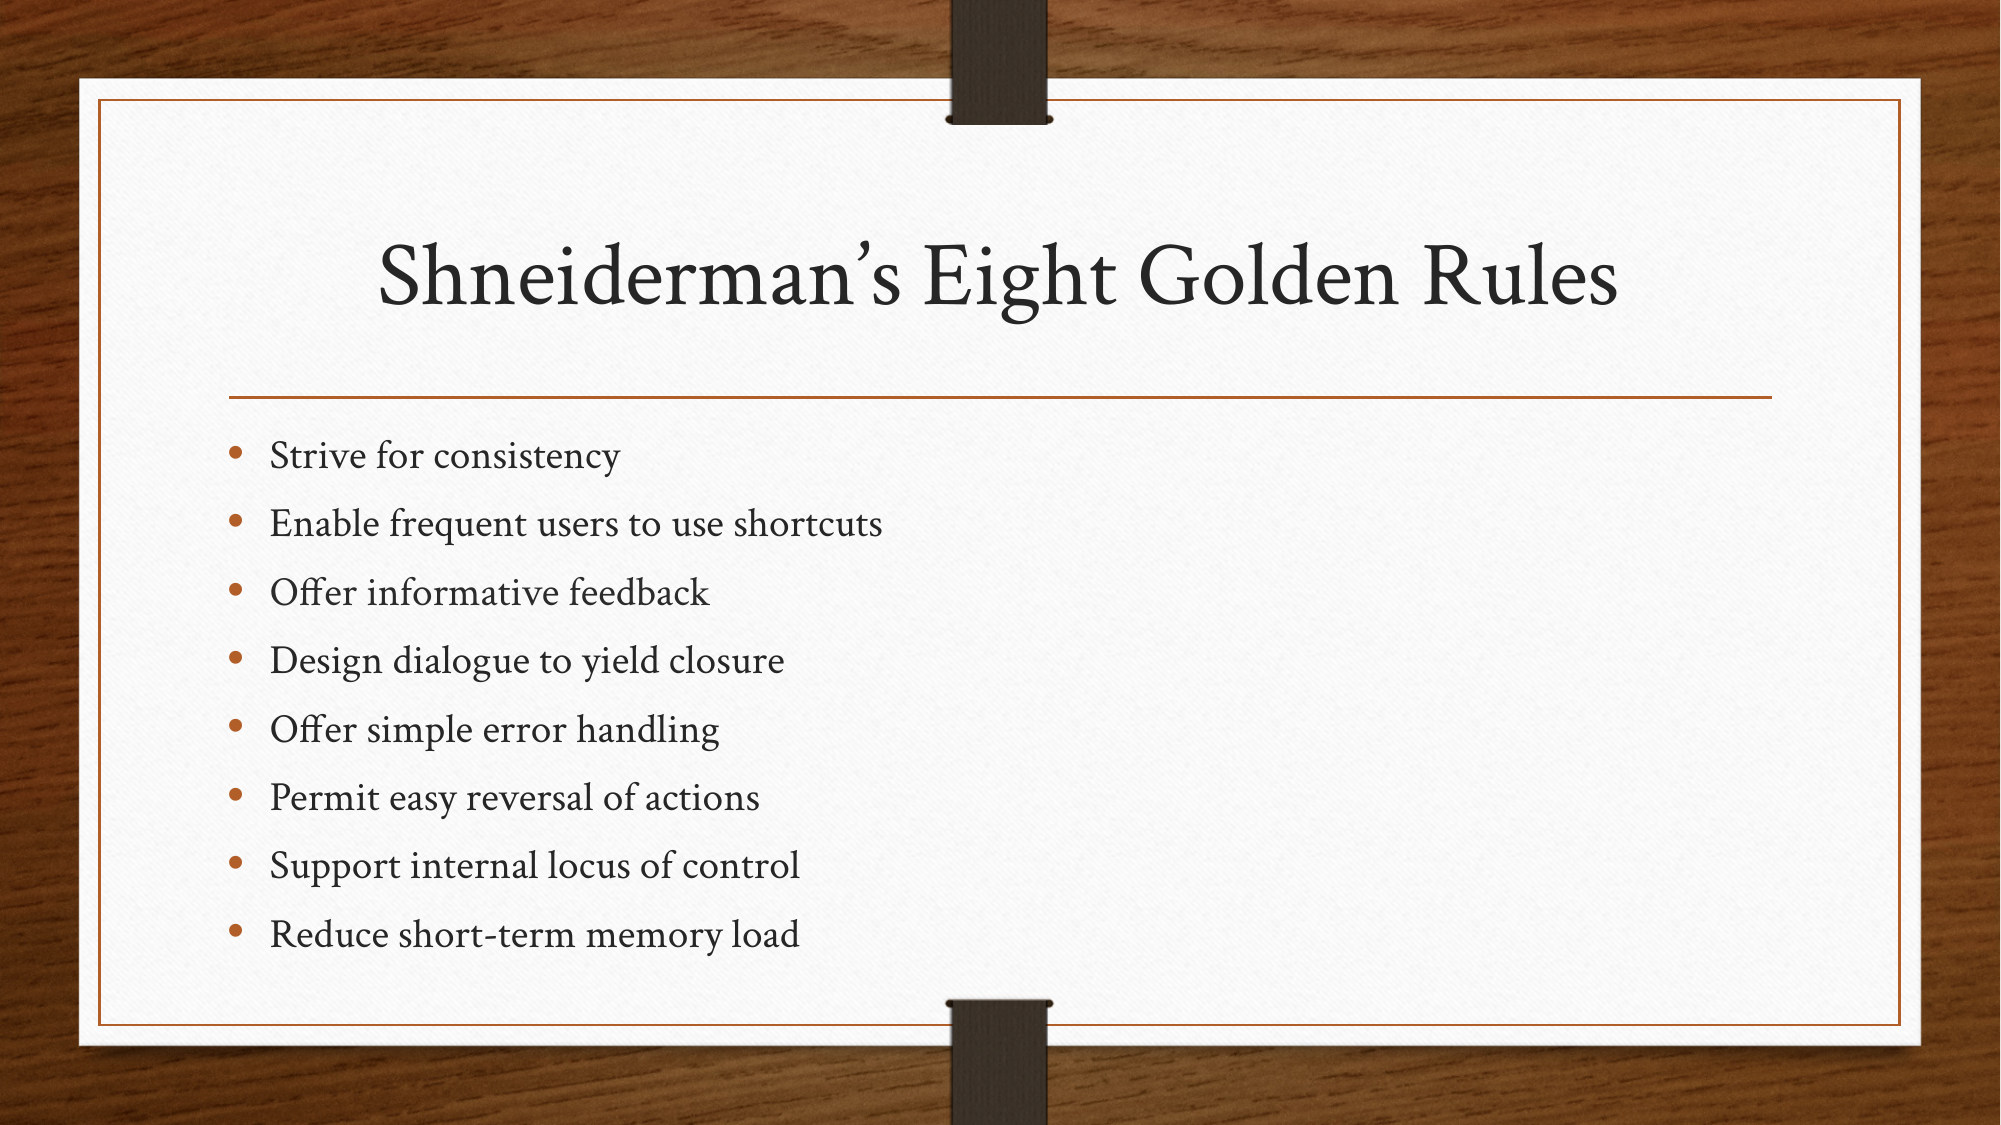

# Shneiderman’s Eight Golden Rules
Strive for consistency
Enable frequent users to use shortcuts
Offer informative feedback
Design dialogue to yield closure
Offer simple error handling
Permit easy reversal of actions
Support internal locus of control
Reduce short-term memory load